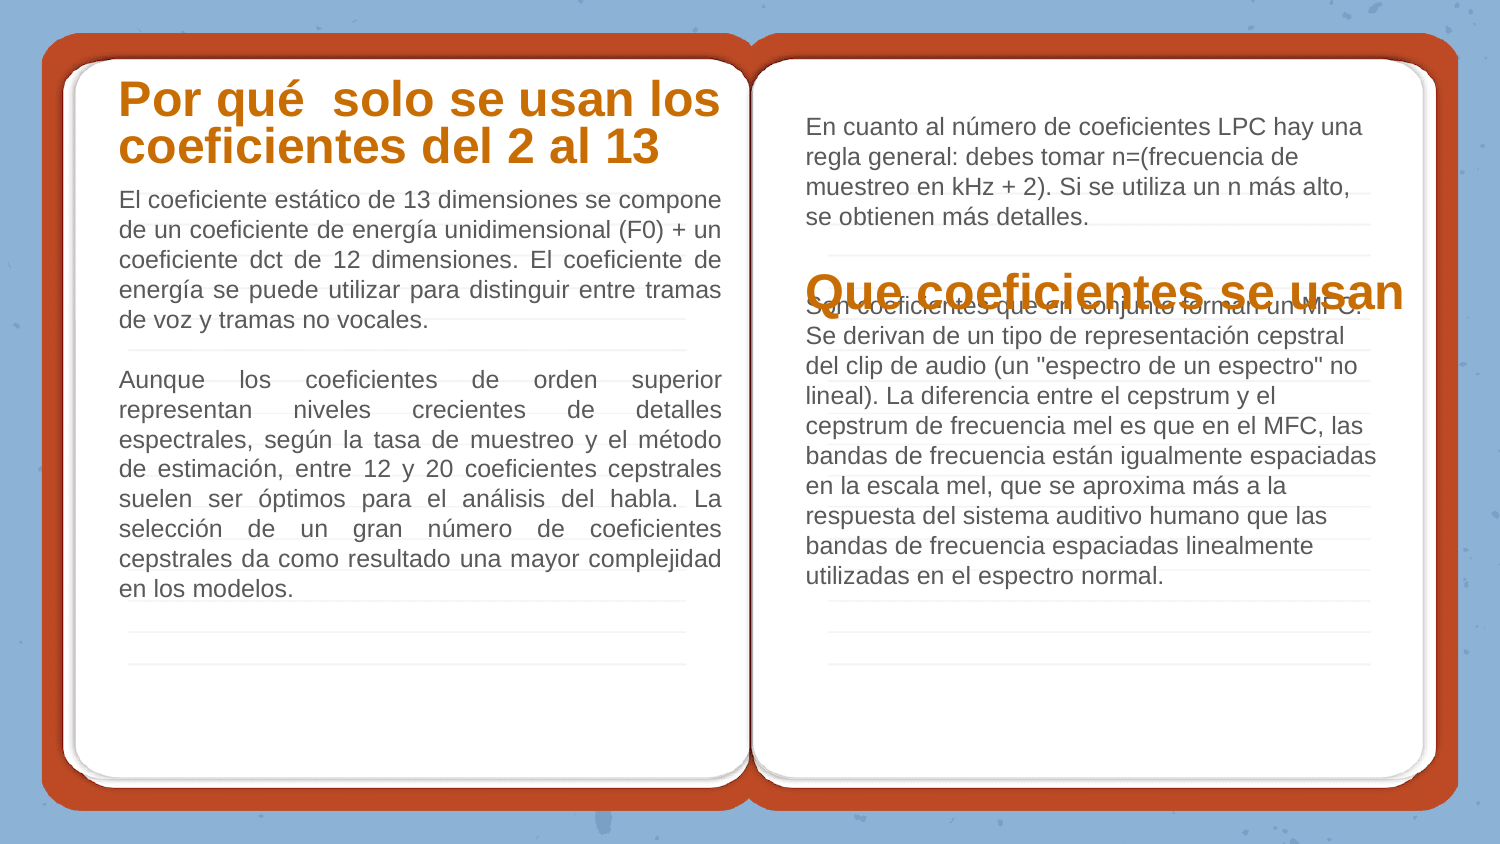

# Por qué  solo se usan los coeficientes del 2 al 13
En cuanto al número de coeficientes LPC hay una regla general: debes tomar n=(frecuencia de muestreo en kHz + 2). Si se utiliza un n más alto, se obtienen más detalles.

Son coeficientes que en conjunto forman un MFC. Se derivan de un tipo de representación cepstral del clip de audio (un "espectro de un espectro" no lineal). La diferencia entre el cepstrum y el cepstrum de frecuencia mel es que en el MFC, las bandas de frecuencia están igualmente espaciadas en la escala mel, que se aproxima más a la respuesta del sistema auditivo humano que las bandas de frecuencia espaciadas linealmente utilizadas en el espectro normal.

El coeficiente estático de 13 dimensiones se compone de un coeficiente de energía unidimensional (F0) + un coeficiente dct de 12 dimensiones. El coeficiente de energía se puede utilizar para distinguir entre tramas de voz y tramas no vocales.

Aunque los coeficientes de orden superior representan niveles crecientes de detalles espectrales, según la tasa de muestreo y el método de estimación, entre 12 y 20 coeficientes cepstrales suelen ser óptimos para el análisis del habla. La selección de un gran número de coeficientes cepstrales da como resultado una mayor complejidad en los modelos.

Que coeficientes se usan